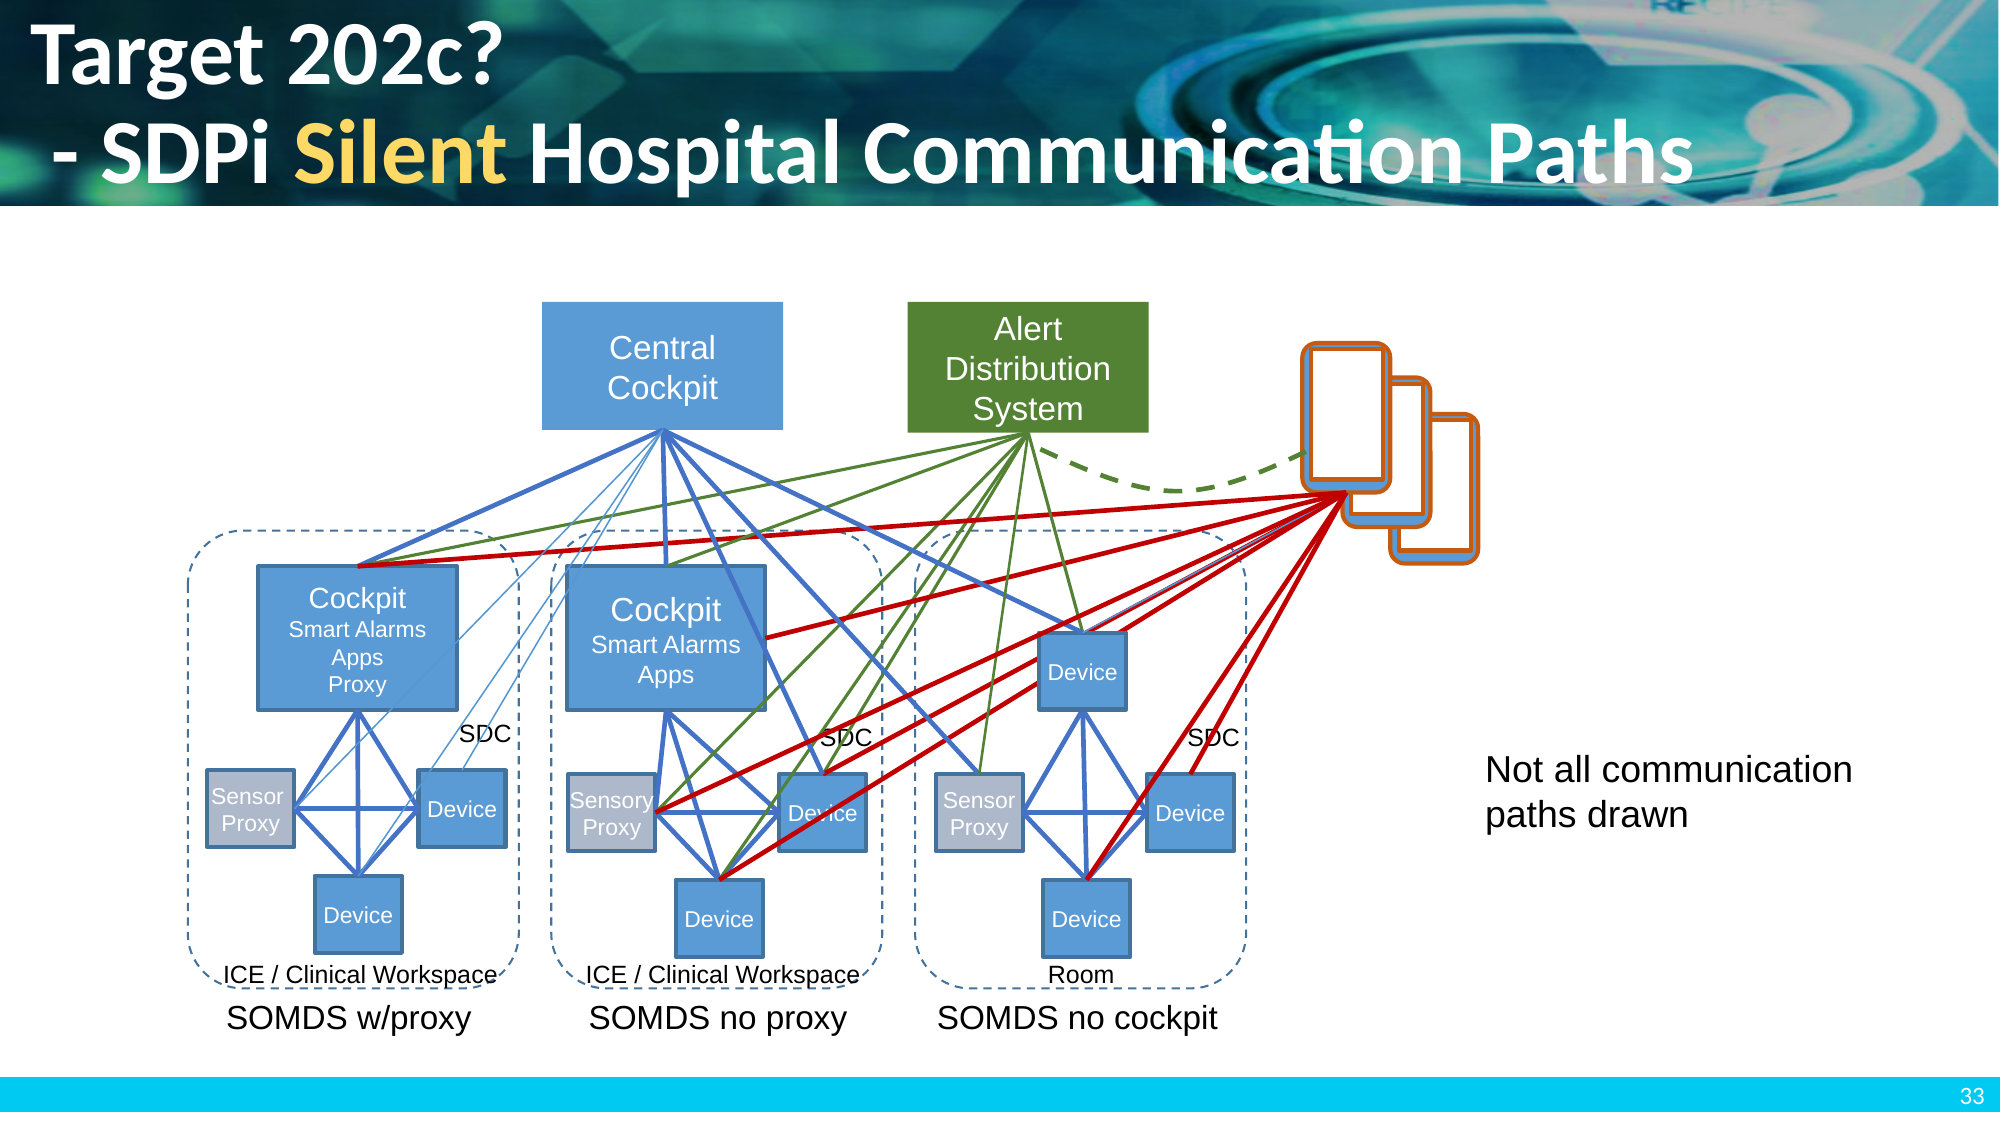

# Target 202c? - SDPi Silent Hospital Communication Paths
Alert Distribution
System
Central Cockpit

Cockpit
Smart Alarms
Apps
Proxy
Cockpit
Smart Alarms
Apps
Device
SDC
SDC
SDC
Not all communication paths drawn
Sensor
Proxy
Device
Sensory
Proxy
Device
Sensor
Proxy
Device
Device
Device
Device
ICE / Clinical Workspace
ICE / Clinical Workspace
Room
SOMDS w/proxy
SOMDS no proxy
SOMDS no cockpit
33